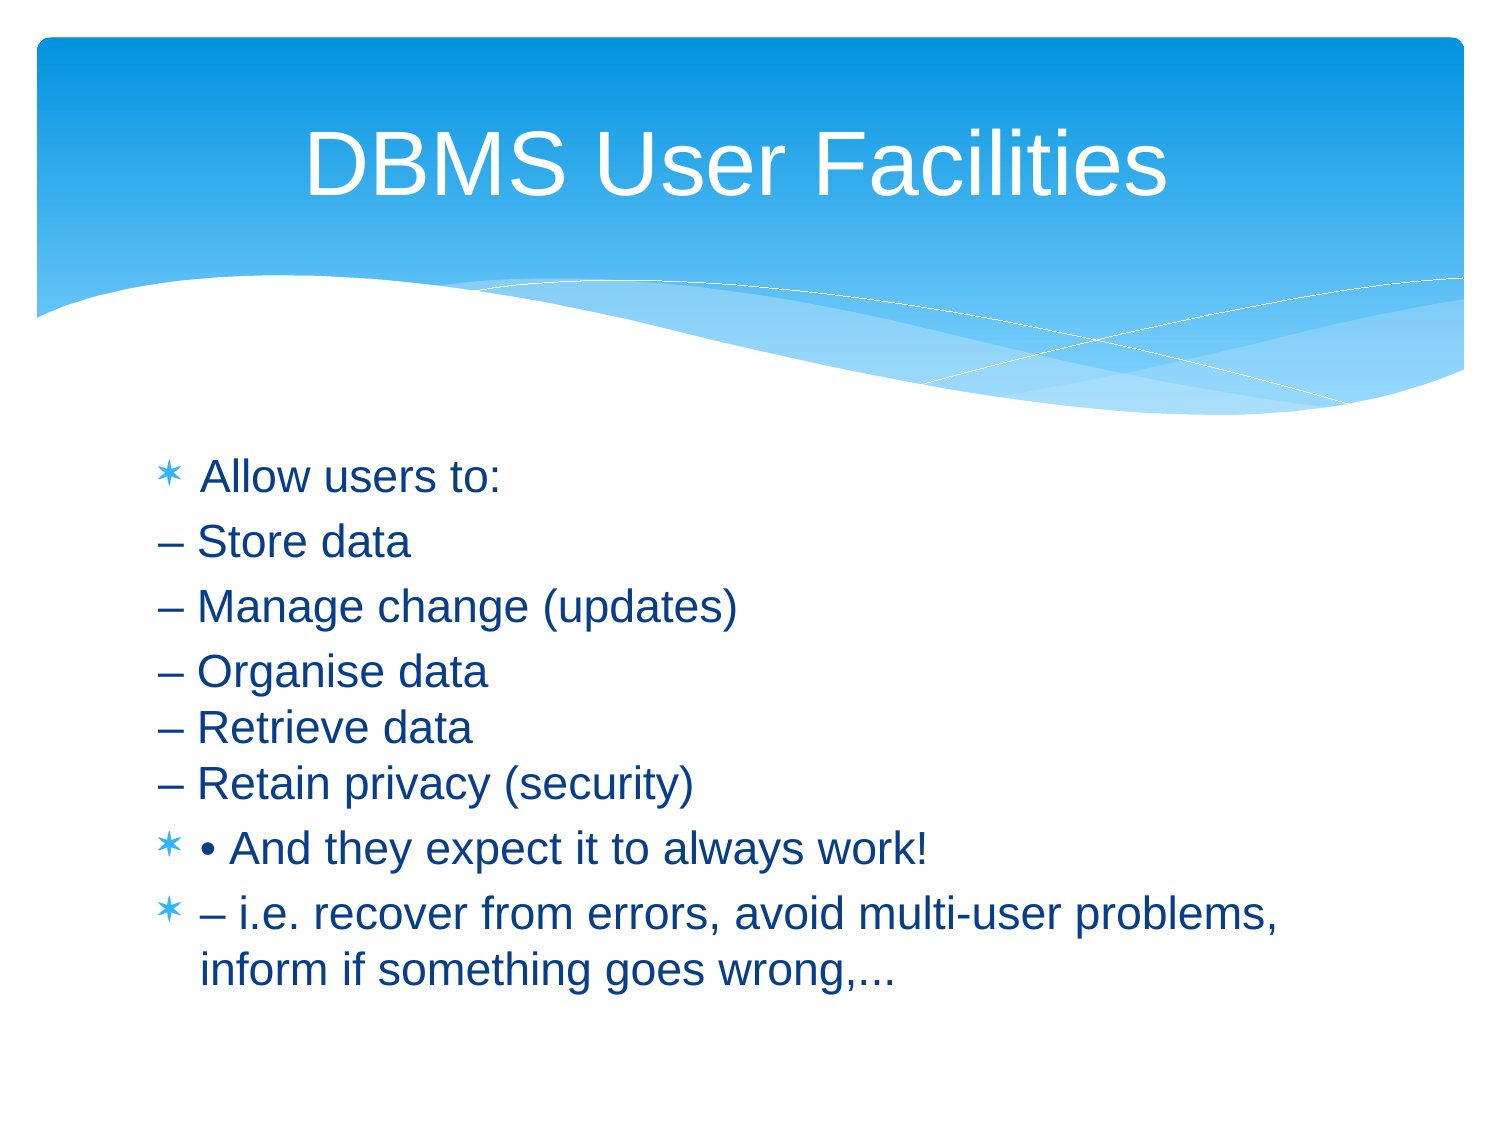

# DBMS User Facilities
Allow users to:
‒ Store data
‒ Manage change (updates)
‒ Organise data
‒ Retrieve data
‒ Retain privacy (security)
• And they expect it to always work!
‒ i.e. recover from errors, avoid multi-user problems, inform if something goes wrong,...